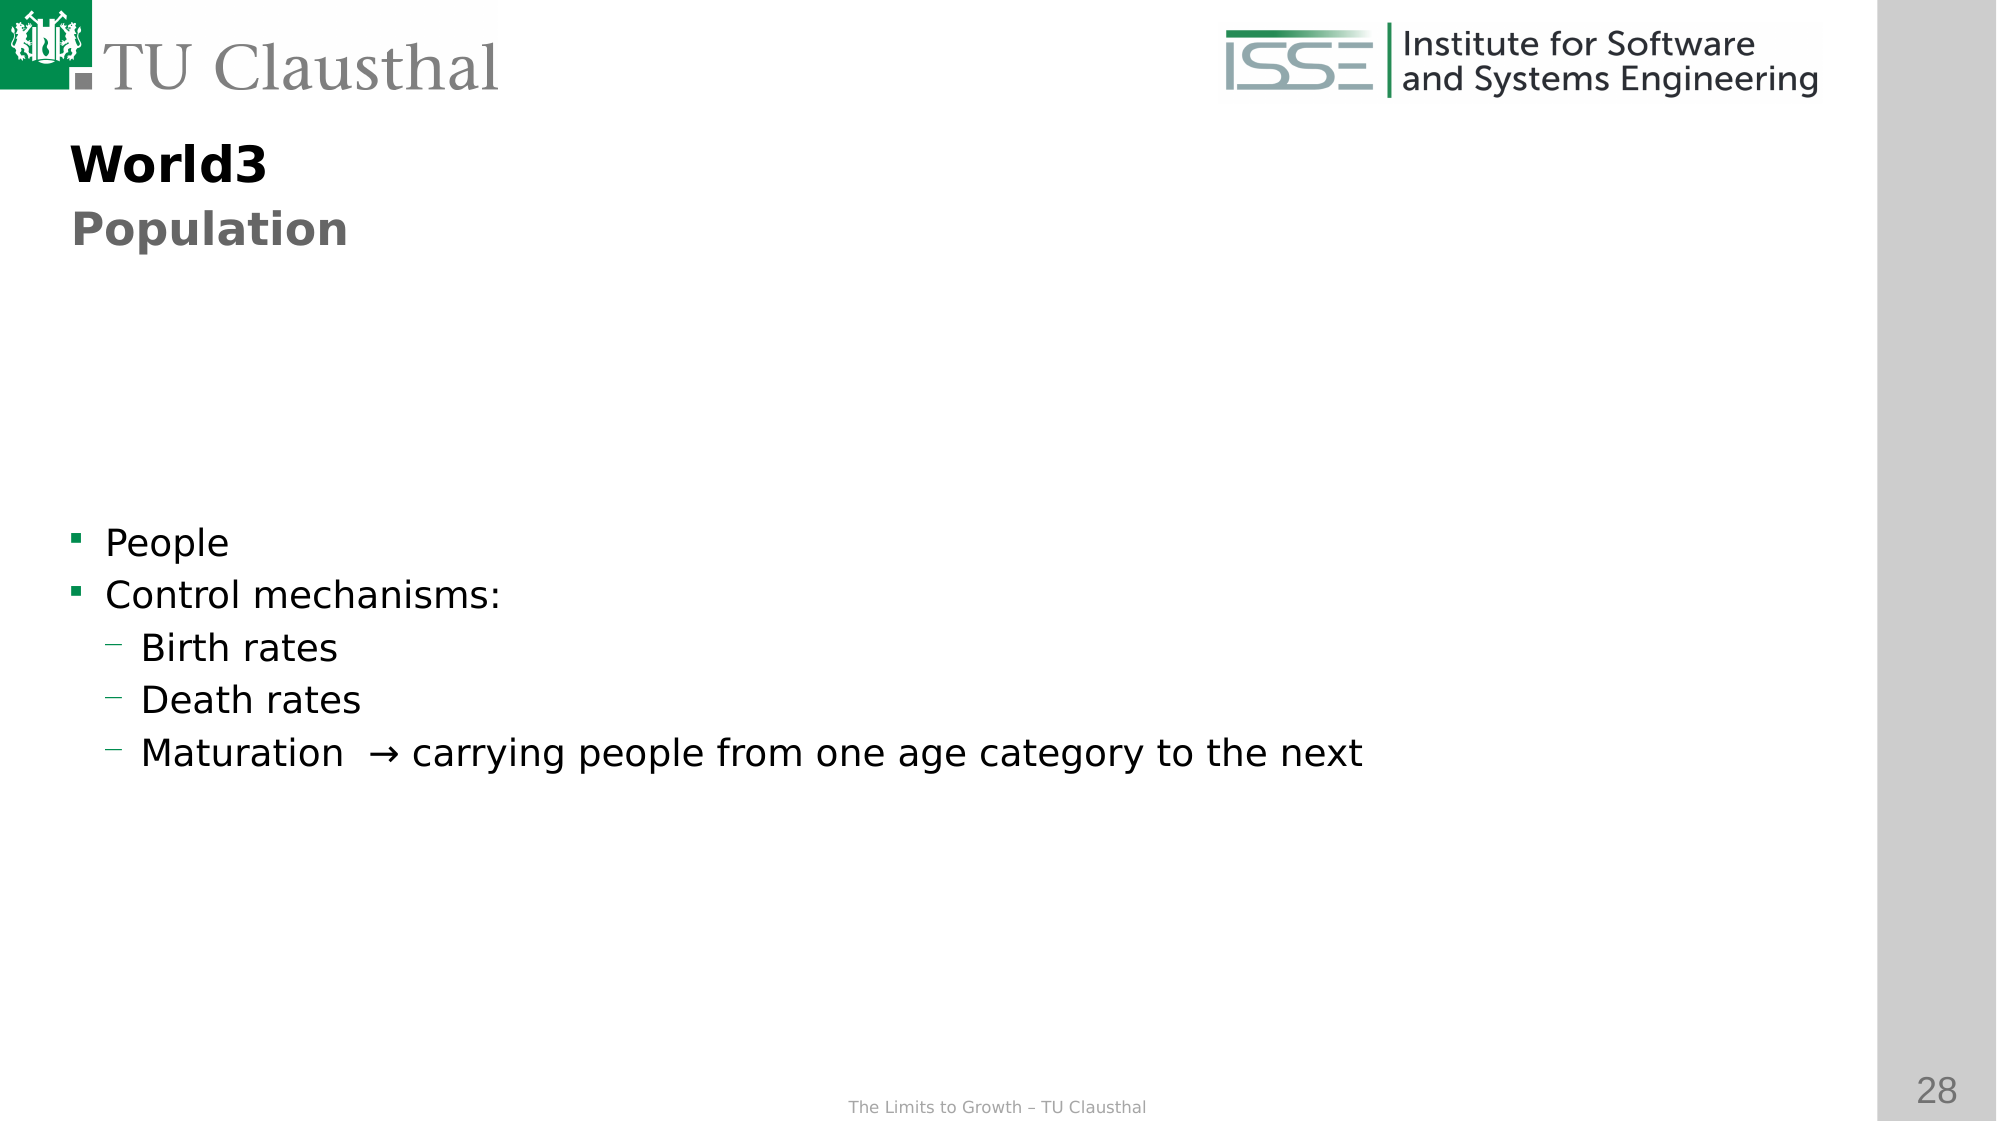

World3
Population

People
Control mechanisms:
Birth rates
Death rates
Maturation  → carrying people from one age category to the next